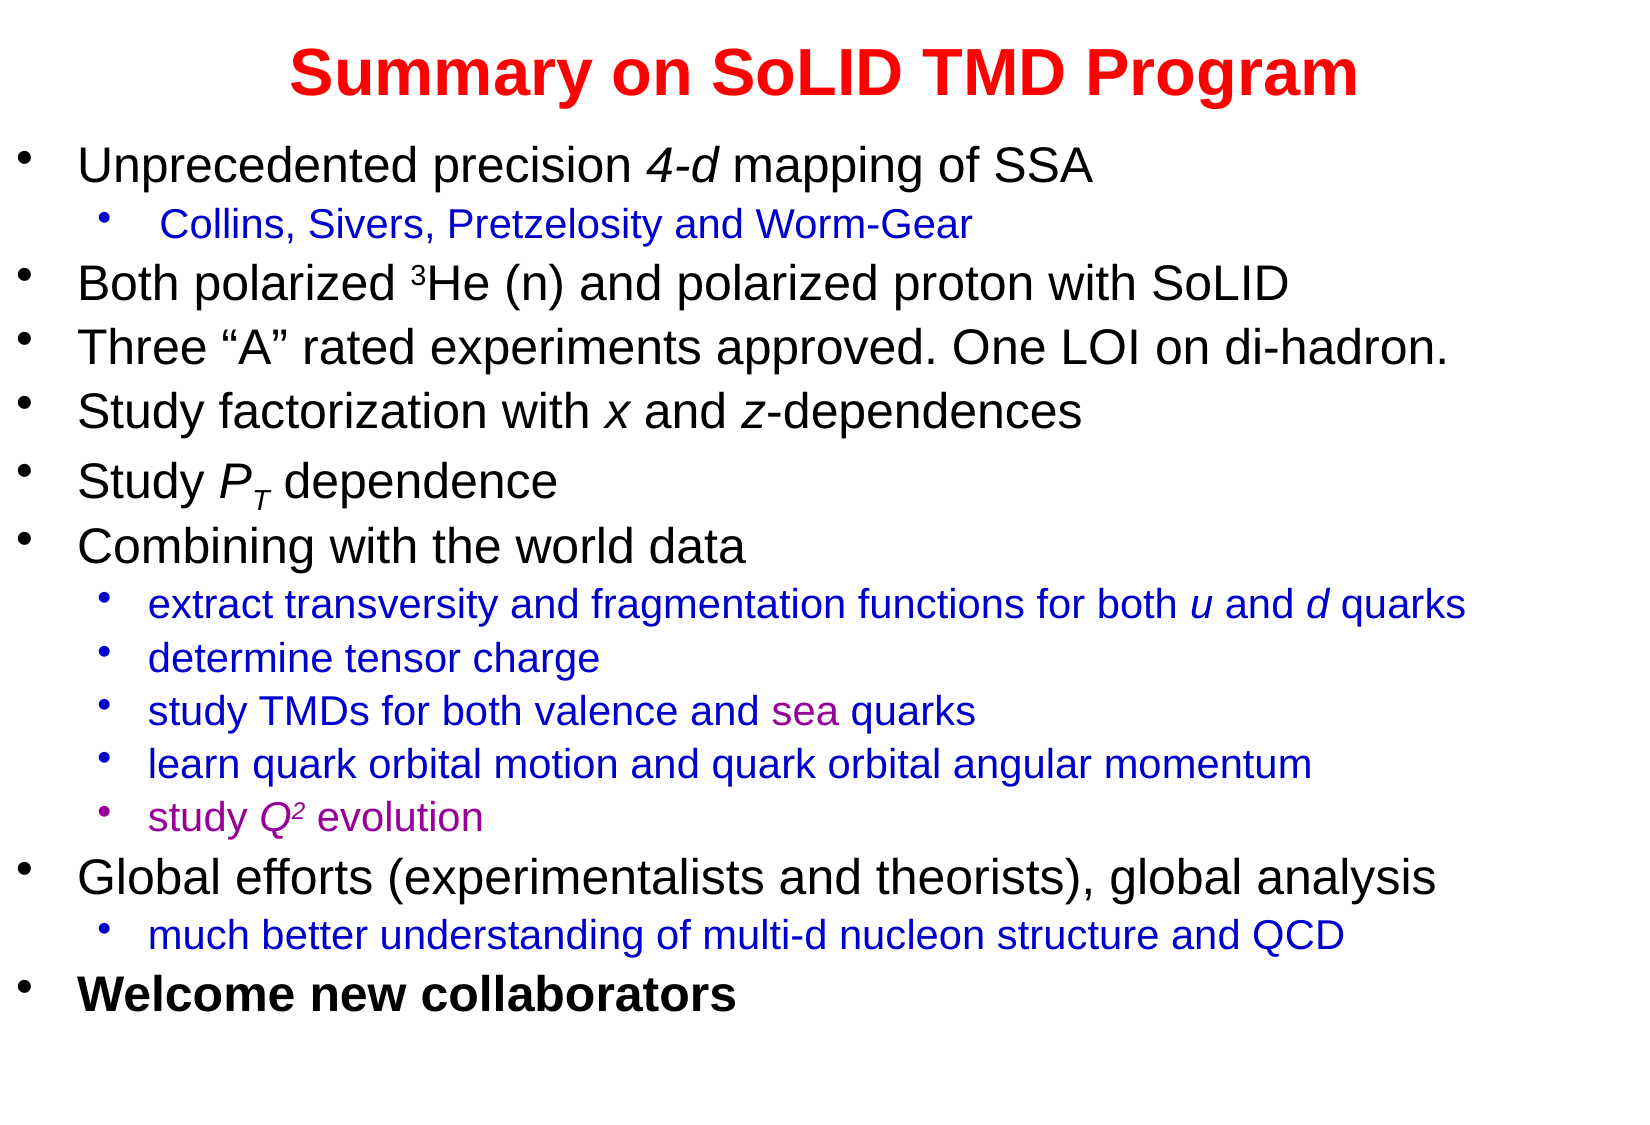

Summary on SoLID TMD Program
Unprecedented precision 4-d mapping of SSA
 Collins, Sivers, Pretzelosity and Worm-Gear
Both polarized 3He (n) and polarized proton with SoLID
Three “A” rated experiments approved. One LOI on di-hadron.
Study factorization with x and z-dependences
Study PT dependence
Combining with the world data
extract transversity and fragmentation functions for both u and d quarks
determine tensor charge
study TMDs for both valence and sea quarks
learn quark orbital motion and quark orbital angular momentum
study Q2 evolution
Global efforts (experimentalists and theorists), global analysis
much better understanding of multi-d nucleon structure and QCD
Welcome new collaborators